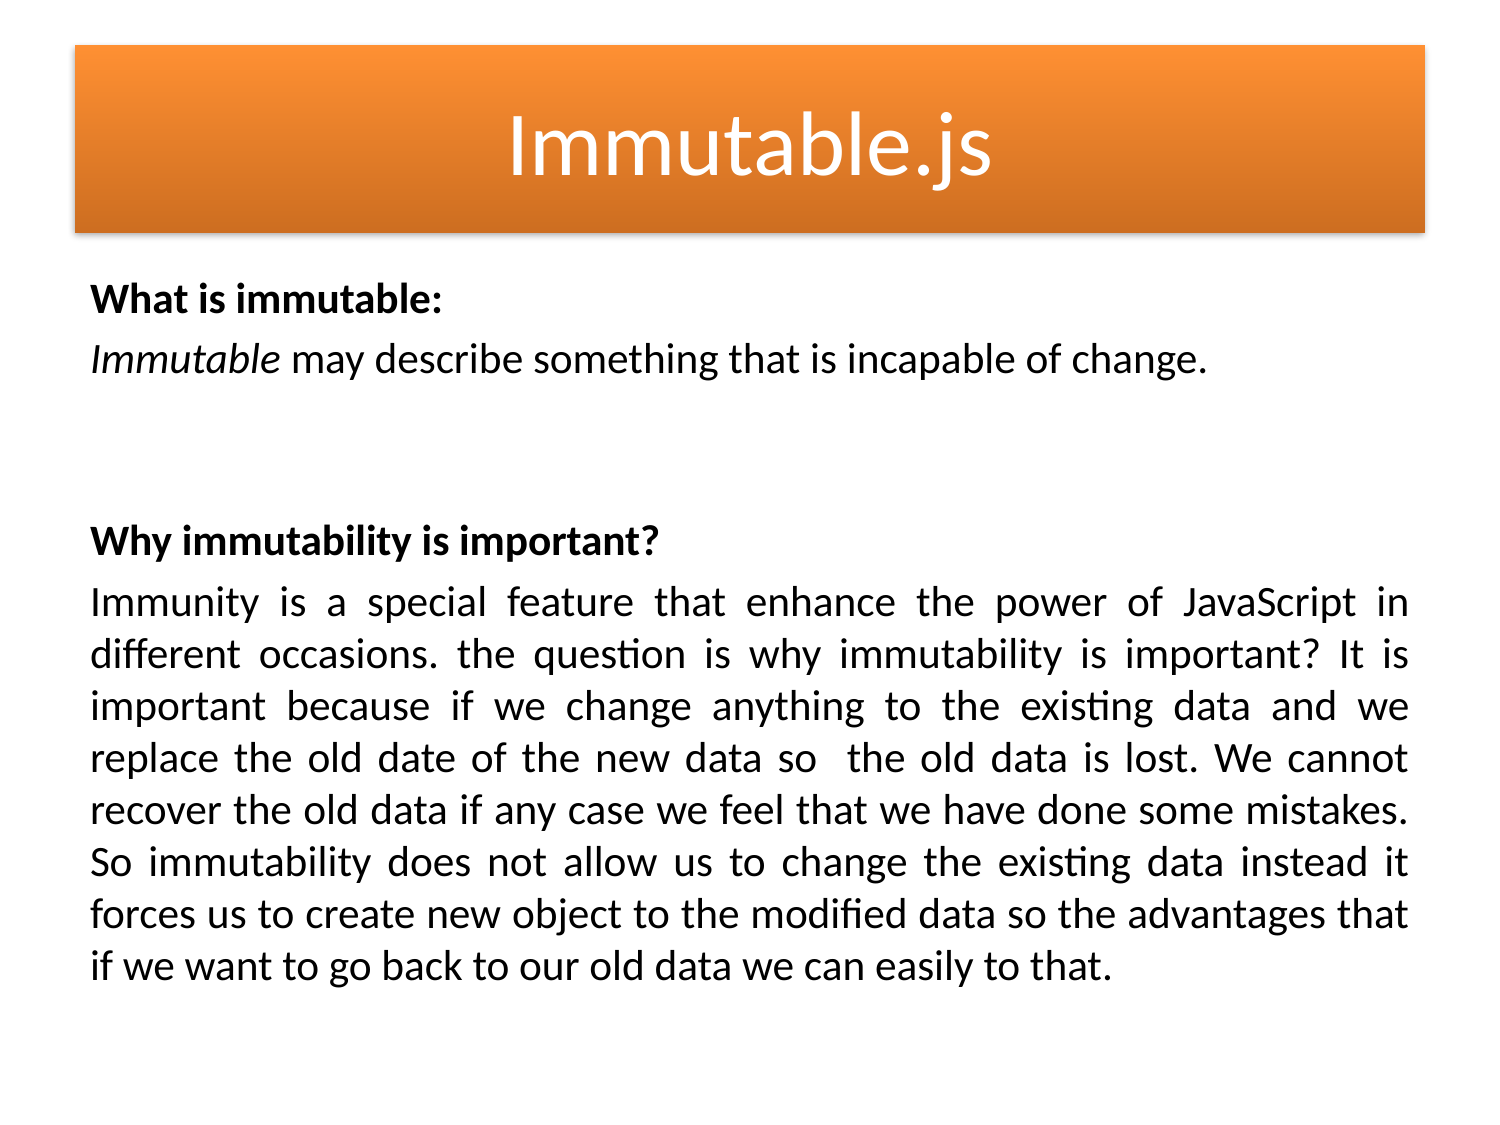

# Immutable.js
What is immutable:
Immutable may describe something that is incapable of change.

Why immutability is important?
Immunity is a special feature that enhance the power of JavaScript in different occasions. the question is why immutability is important? It is important because if we change anything to the existing data and we replace the old date of the new data so  the old data is lost. We cannot recover the old data if any case we feel that we have done some mistakes. So immutability does not allow us to change the existing data instead it forces us to create new object to the modified data so the advantages that if we want to go back to our old data we can easily to that.